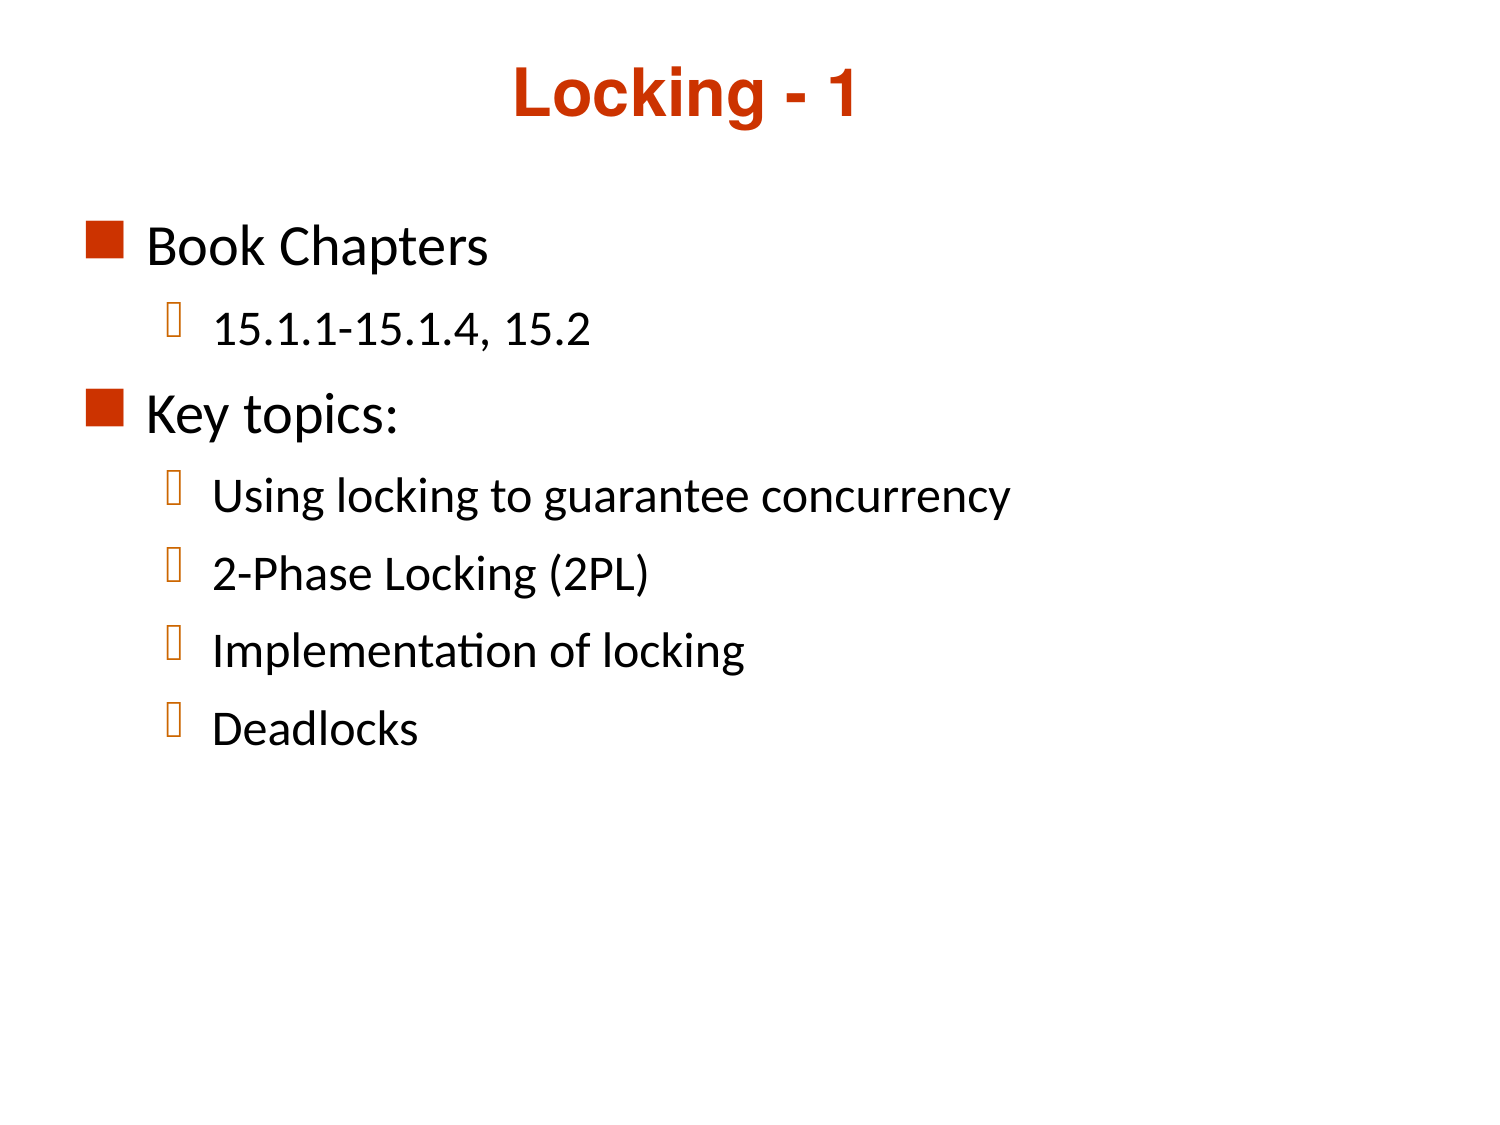

# Locking - 1
Book Chapters
15.1.1-15.1.4, 15.2
Key topics:
Using locking to guarantee concurrency
2-Phase Locking (2PL)
Implementation of locking
Deadlocks